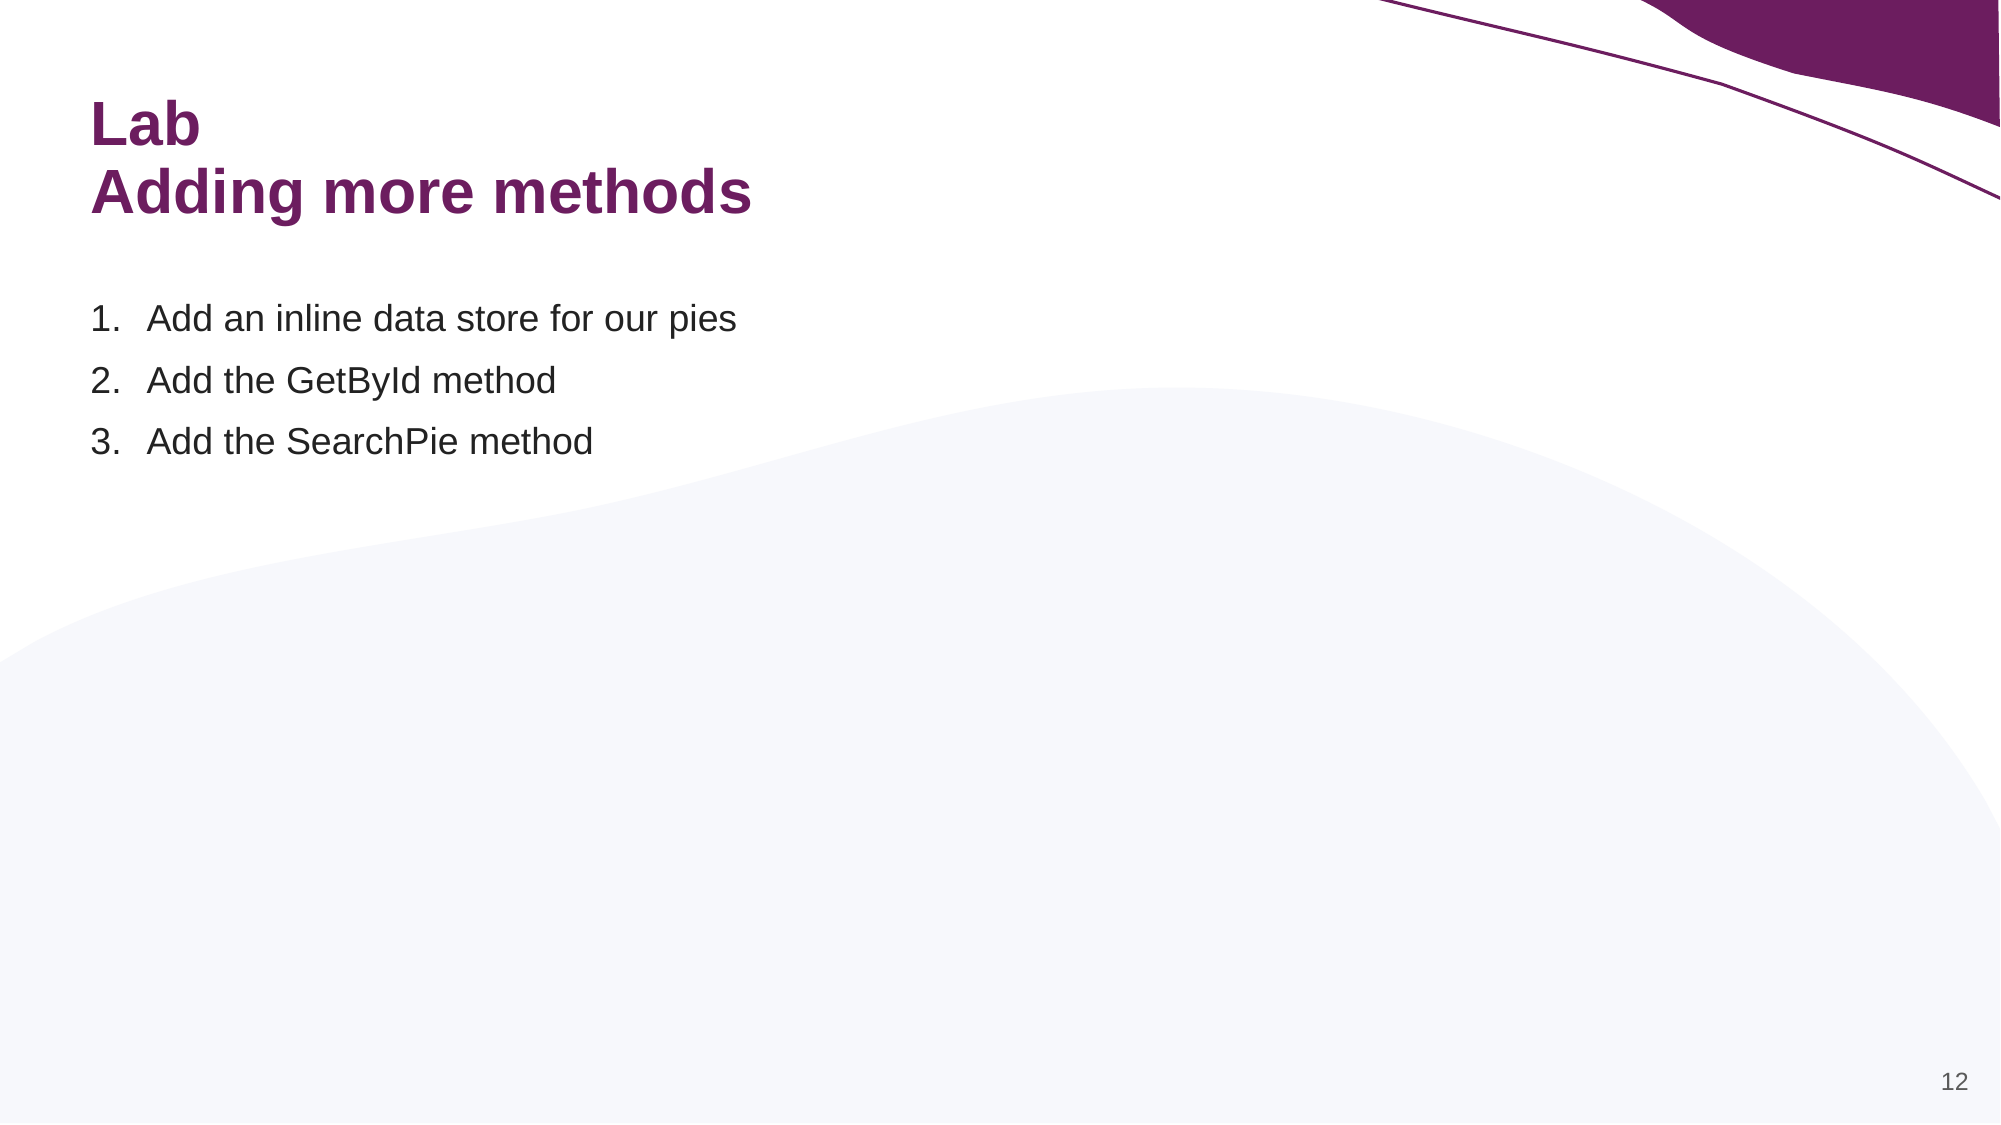

# Lab Adding more methods
Add an inline data store for our pies
Add the GetById method
Add the SearchPie method
12